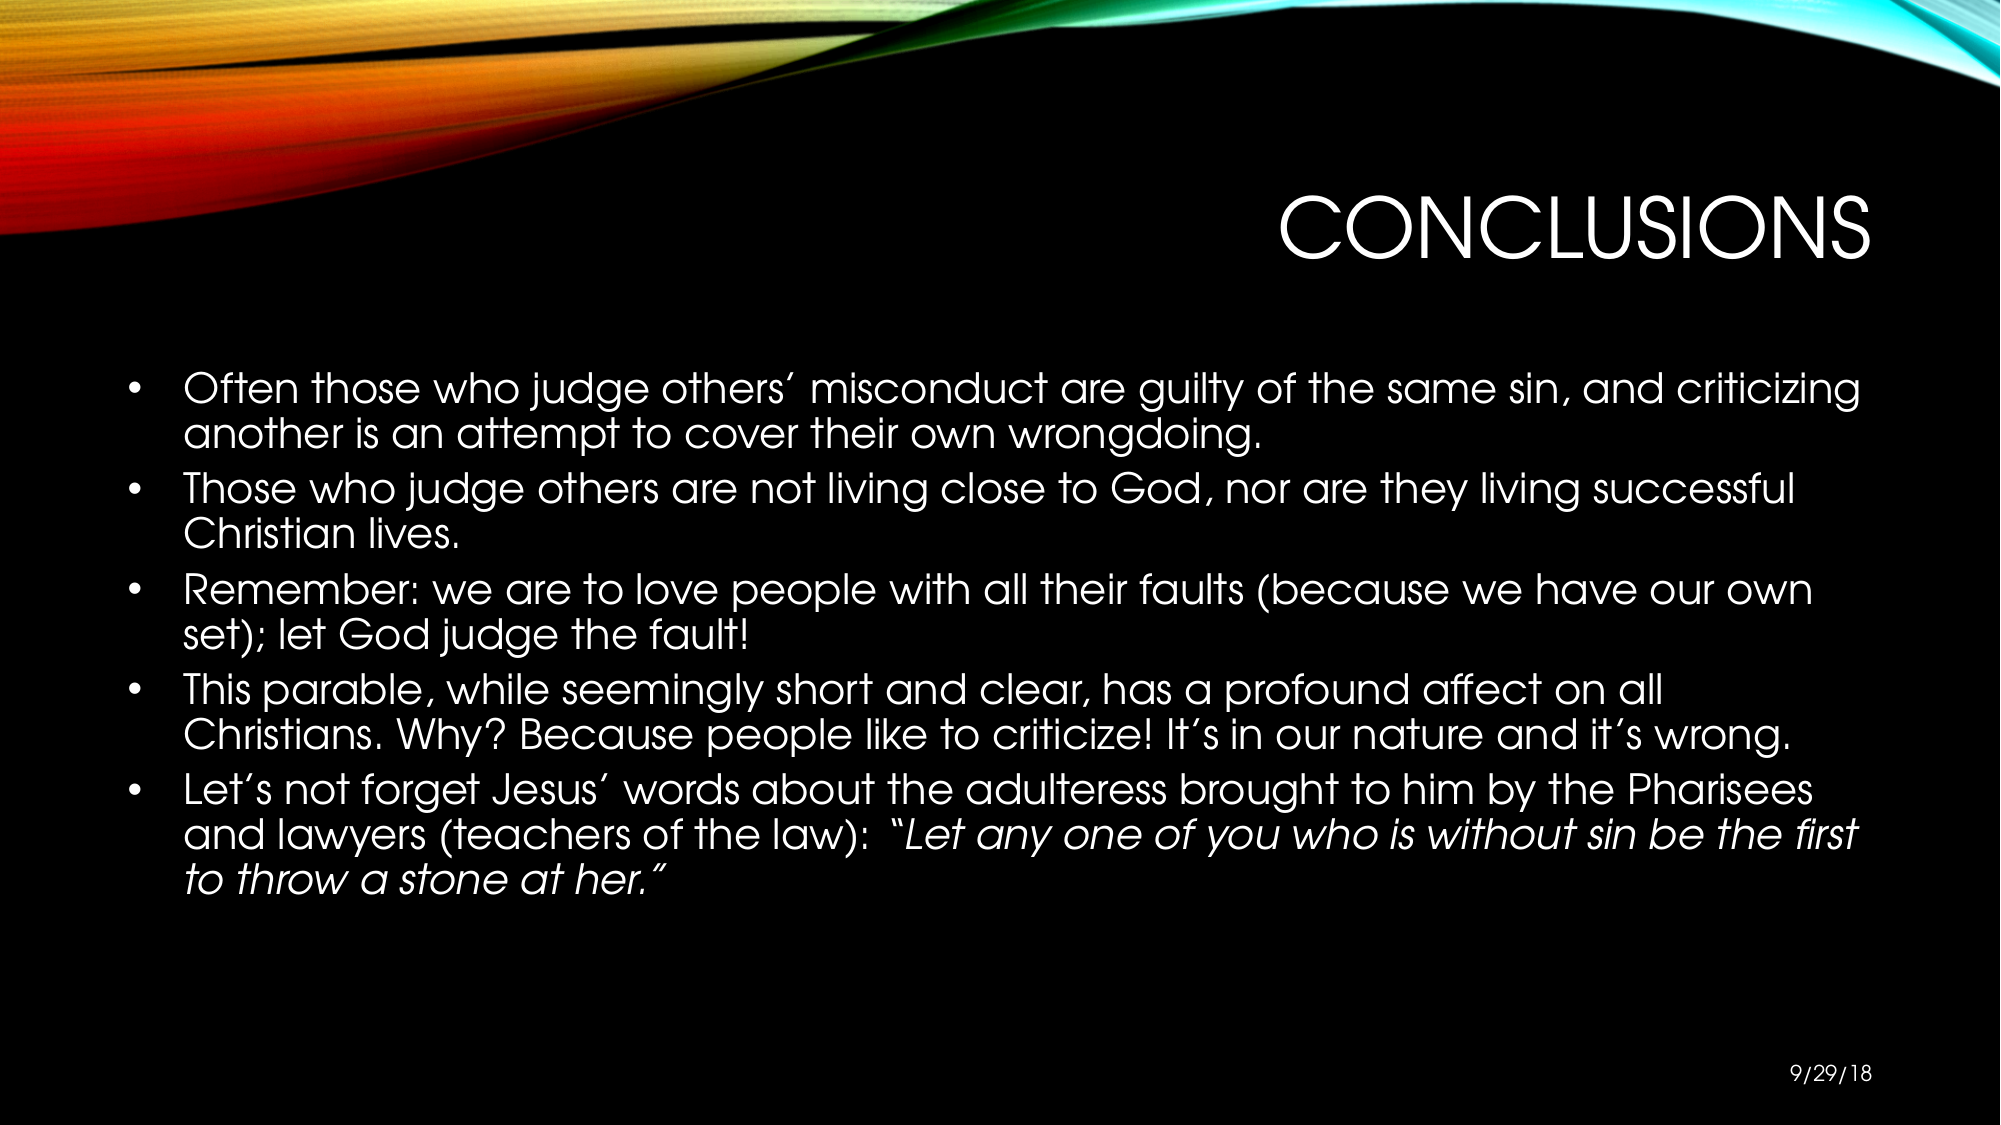

# Conclusions
Often those who judge others’ misconduct are guilty of the same sin, and criticizing another is an attempt to cover their own wrongdoing.
Those who judge others are not living close to God, nor are they living successful Christian lives.
Remember: we are to love people with all their faults (because we have our own set); let God judge the fault!
This parable, while seemingly short and clear, has a profound affect on all Christians. Why? Because people like to criticize! It’s in our nature and it’s wrong.
Let’s not forget Jesus’ words about the adulteress brought to him by the Pharisees and lawyers (teachers of the law): “Let any one of you who is without sin be the first to throw a stone at her.”

9/29/18